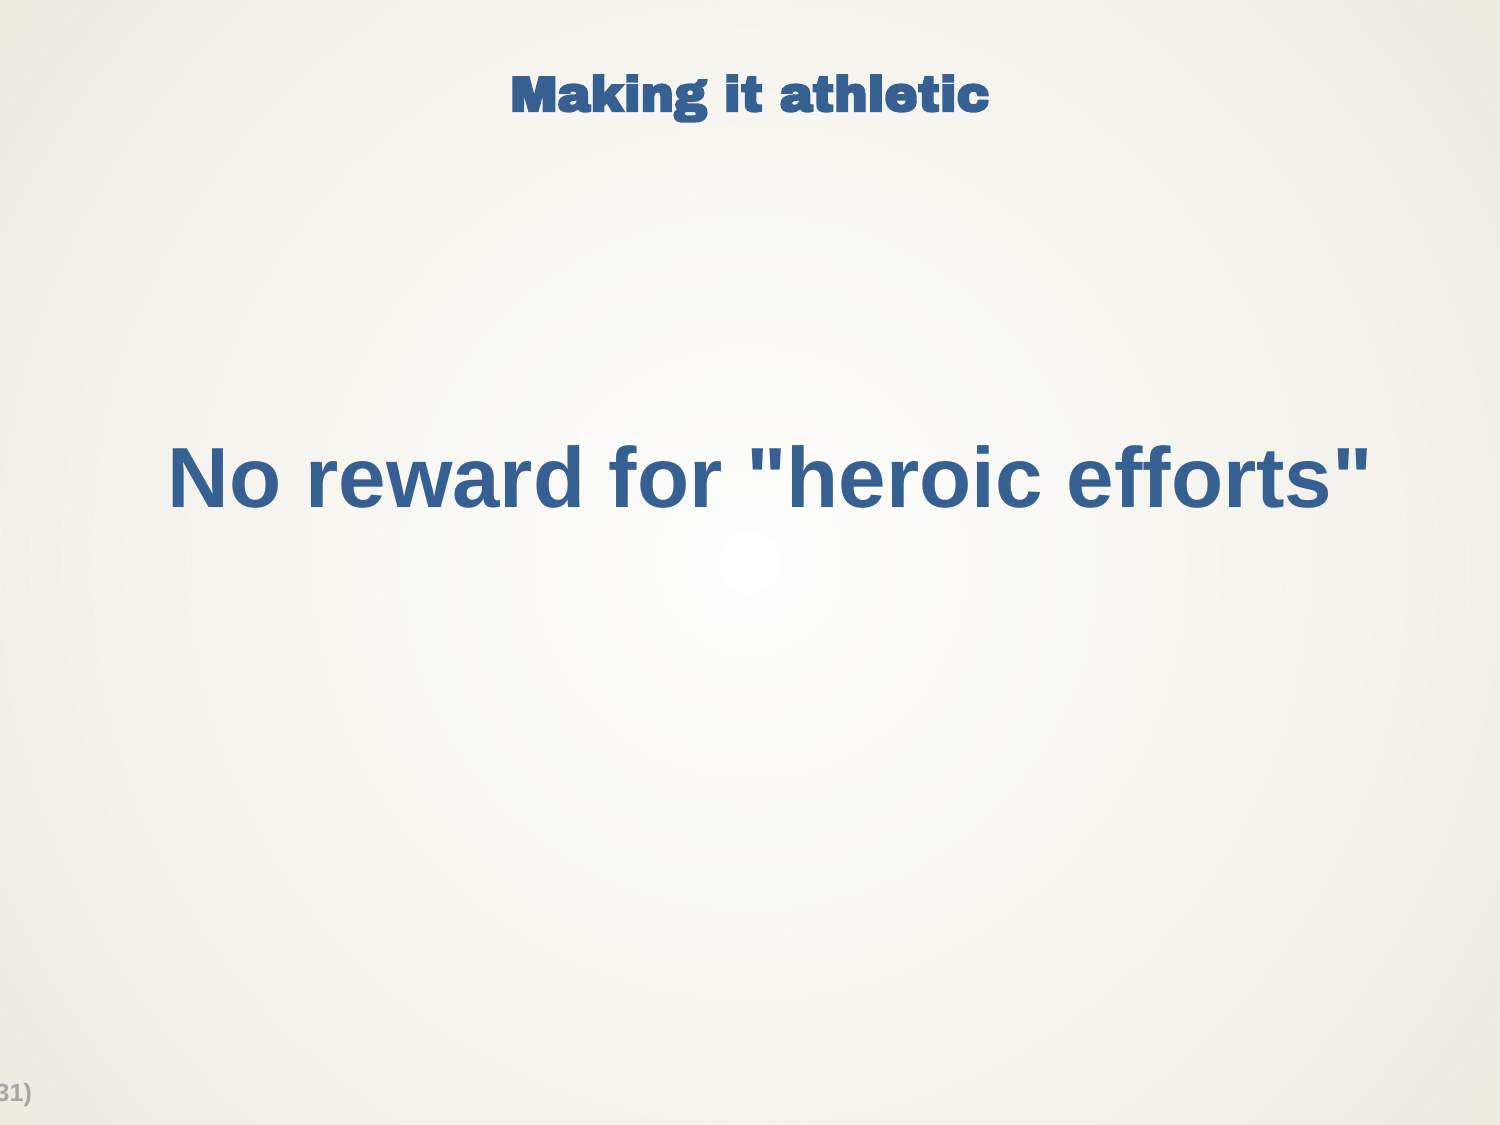

# Making it athletic
No reward for "heroic efforts"